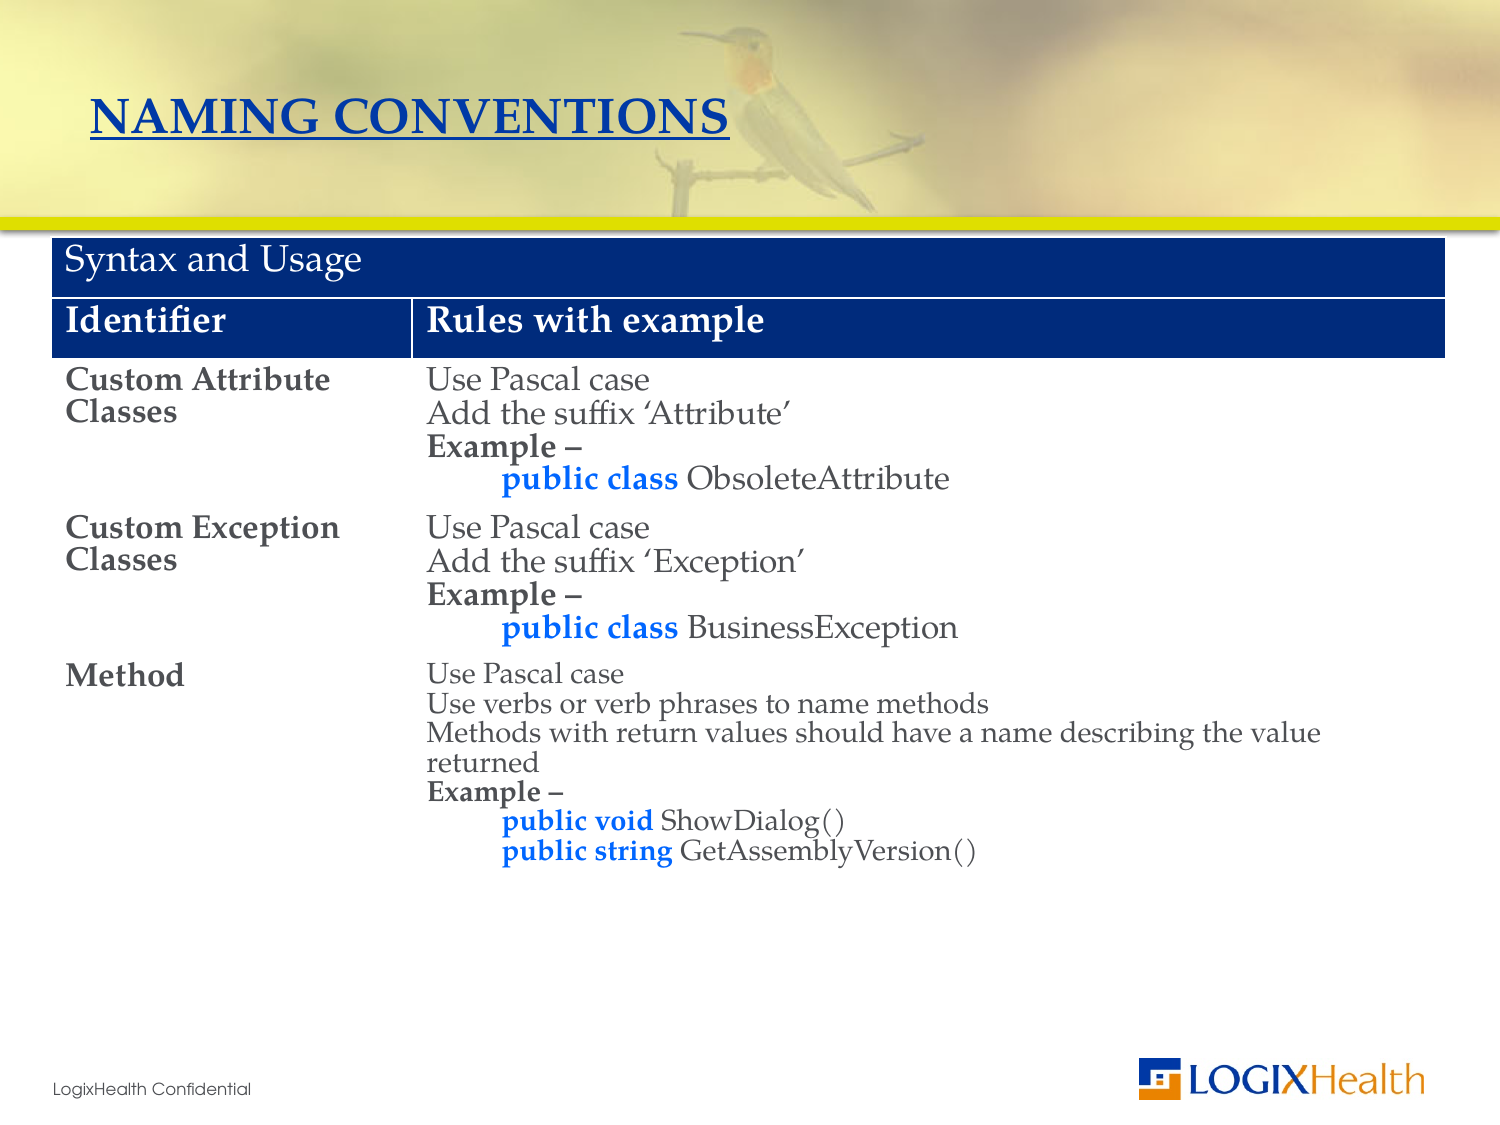

# Naming Conventions
| Syntax and Usage |  |
| --- | --- |
| Identifier | Rules with example |
| Custom Attribute Classes | Use Pascal case Add the suffix ‘Attribute’ Example – public class ObsoleteAttribute |
| Custom Exception Classes | Use Pascal case Add the suffix ‘Exception’ Example – public class BusinessException |
| Method | Use Pascal case Use verbs or verb phrases to name methods Methods with return values should have a name describing the value returned Example – public void ShowDialog() public string GetAssemblyVersion() |